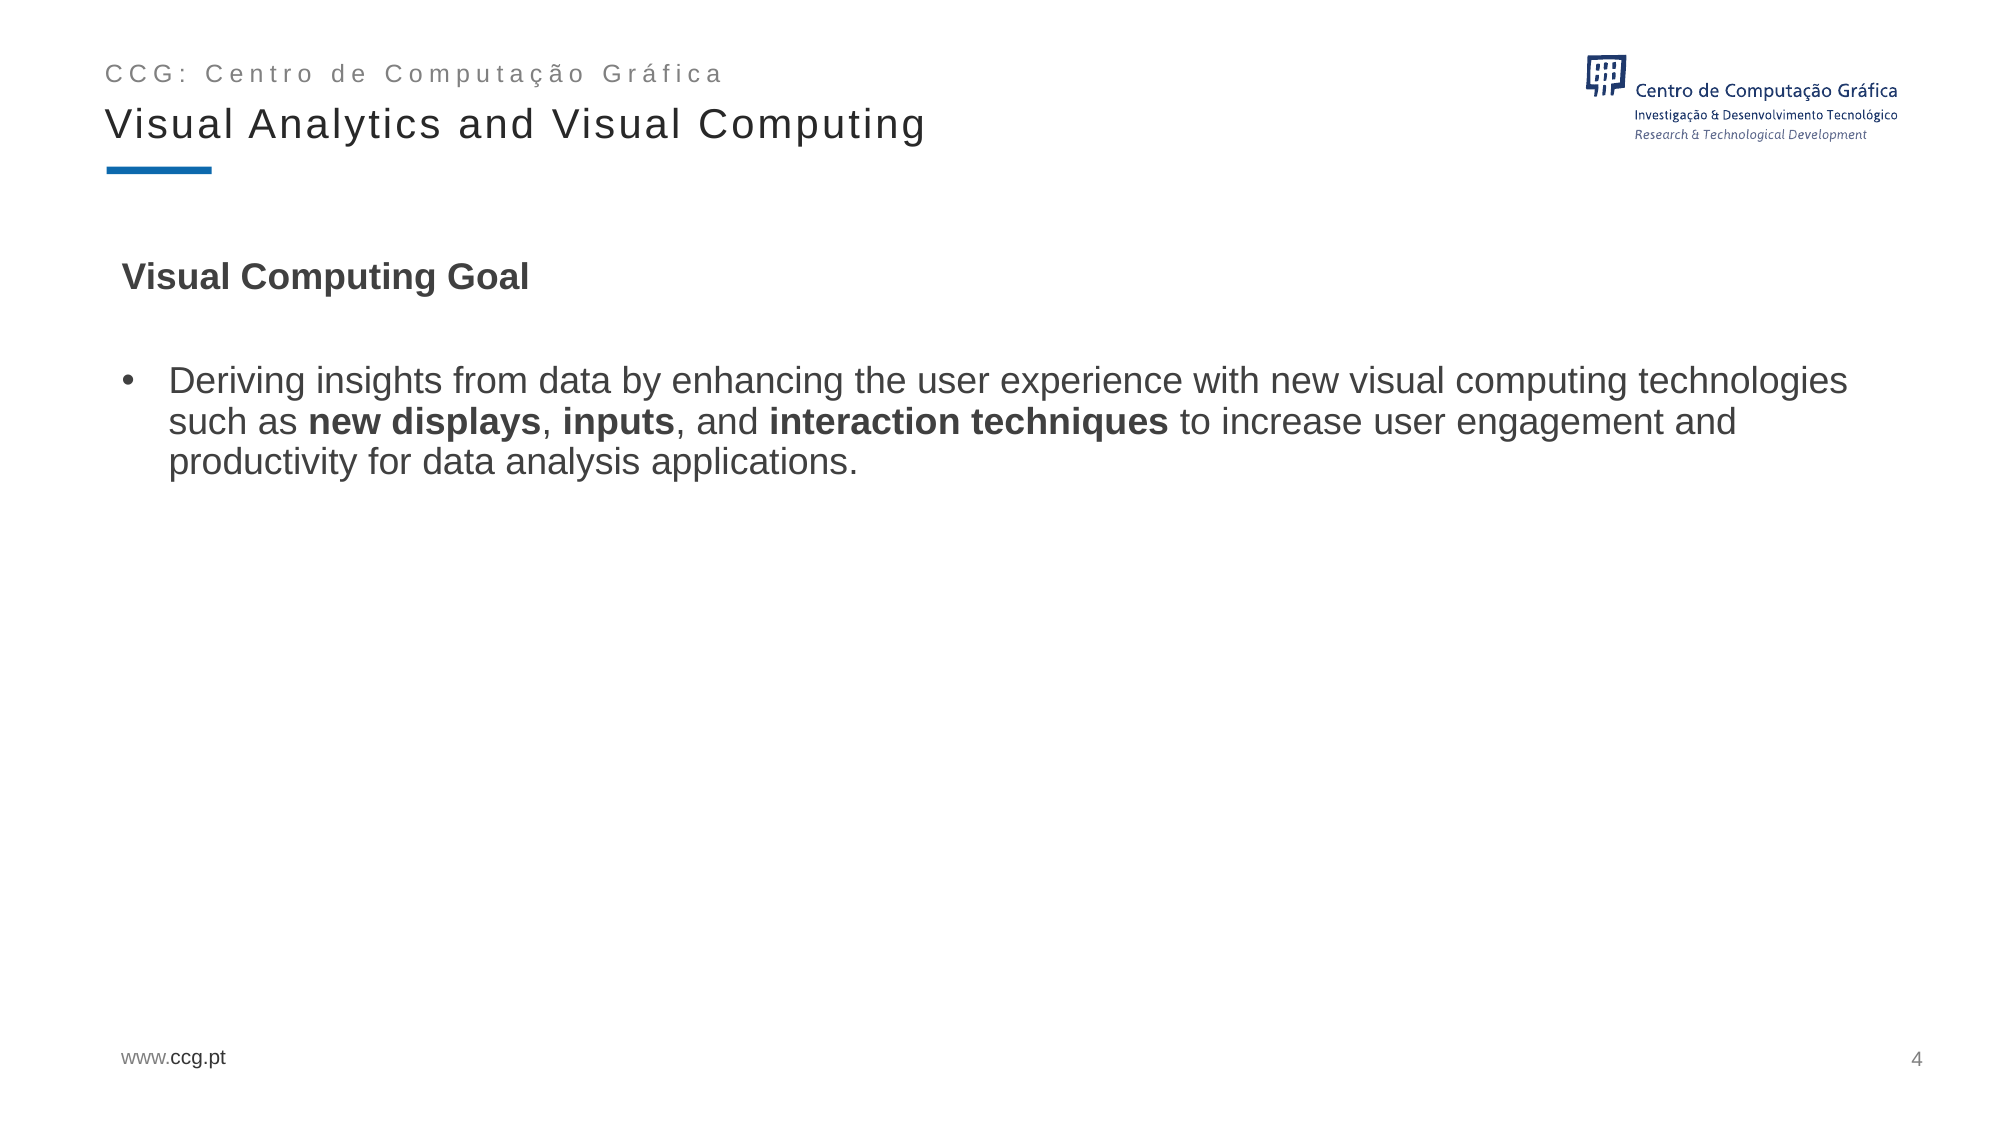

Visual Analytics and Visual Computing

# Visual Computing Goal
Deriving insights from data by enhancing the user experience with new visual computing technologies such as new displays, inputs, and interaction techniques to increase user engagement and productivity for data analysis applications.

4